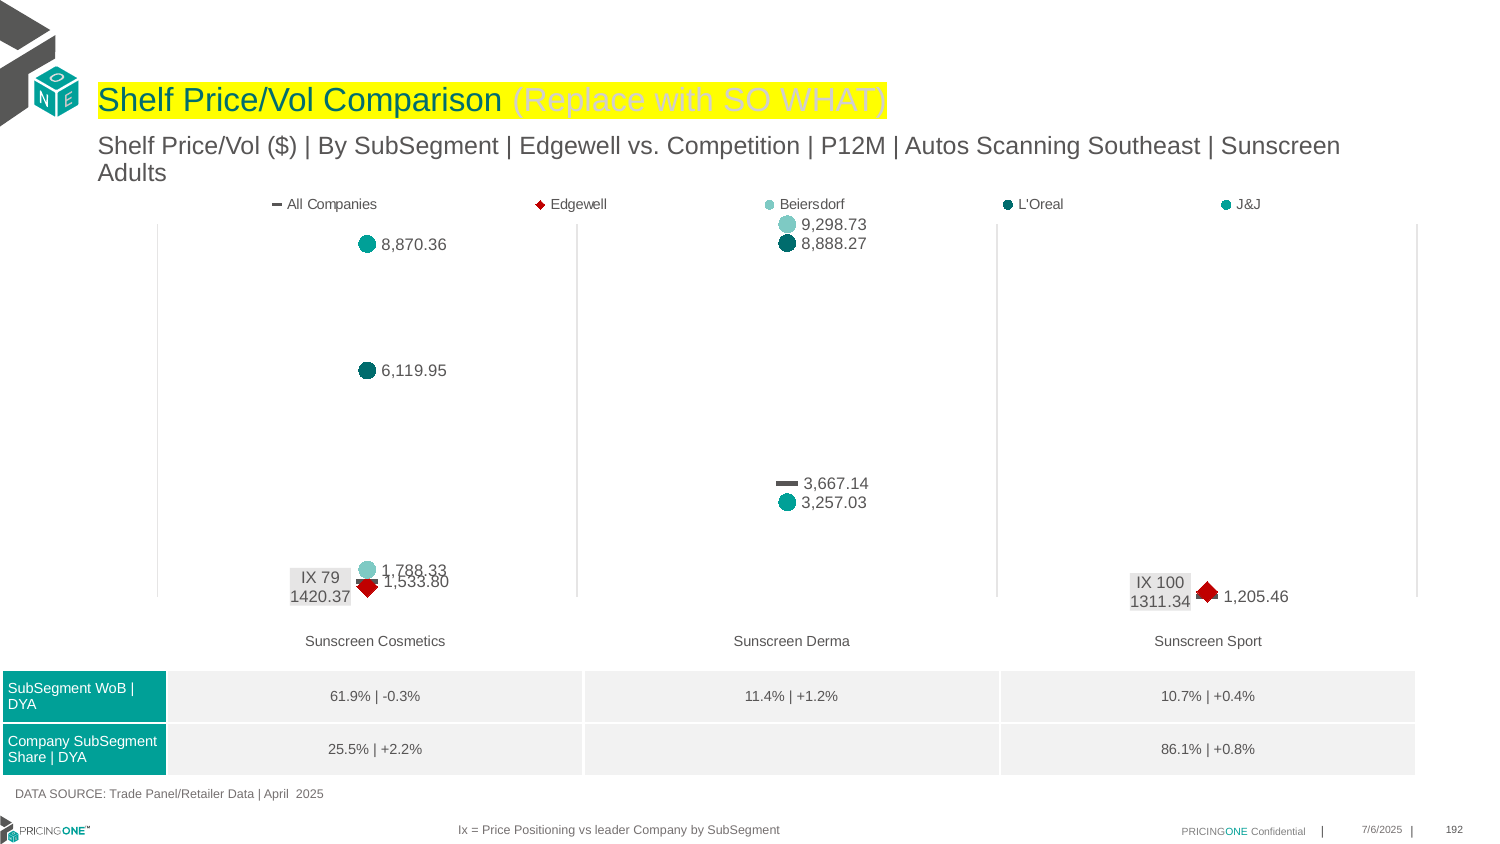

# Shelf Price/Vol Comparison (Replace with SO WHAT)
Shelf Price/Vol ($) | By SubSegment | Edgewell vs. Competition | P12M | Autos Scanning Southeast | Sunscreen Adults

### Chart

| Category | All Companies | Edgewell | Beiersdorf | L'Oreal | J&J |
|---|---|---|---|---|---|
| IX 79 | 1533.8 | 1420.37 | 1788.33 | 6119.95 | 8870.36 |
| None | 3667.14 | None | 9298.73 | 8888.27 | 3257.03 |
| IX 100 | 1205.46 | 1311.34 | None | None | None |
|  | Sunscreen Cosmetics | Sunscreen Derma | Sunscreen Sport |
| --- | --- | --- | --- |
| SubSegment WoB | DYA | 61.9% | -0.3% | 11.4% | +1.2% | 10.7% | +0.4% |
| Company SubSegment Share | DYA | 25.5% | +2.2% |  | 86.1% | +0.8% |
DATA SOURCE: Trade Panel/Retailer Data | April  2025
Ix = Price Positioning vs leader Company by SubSegment
7/6/2025
192